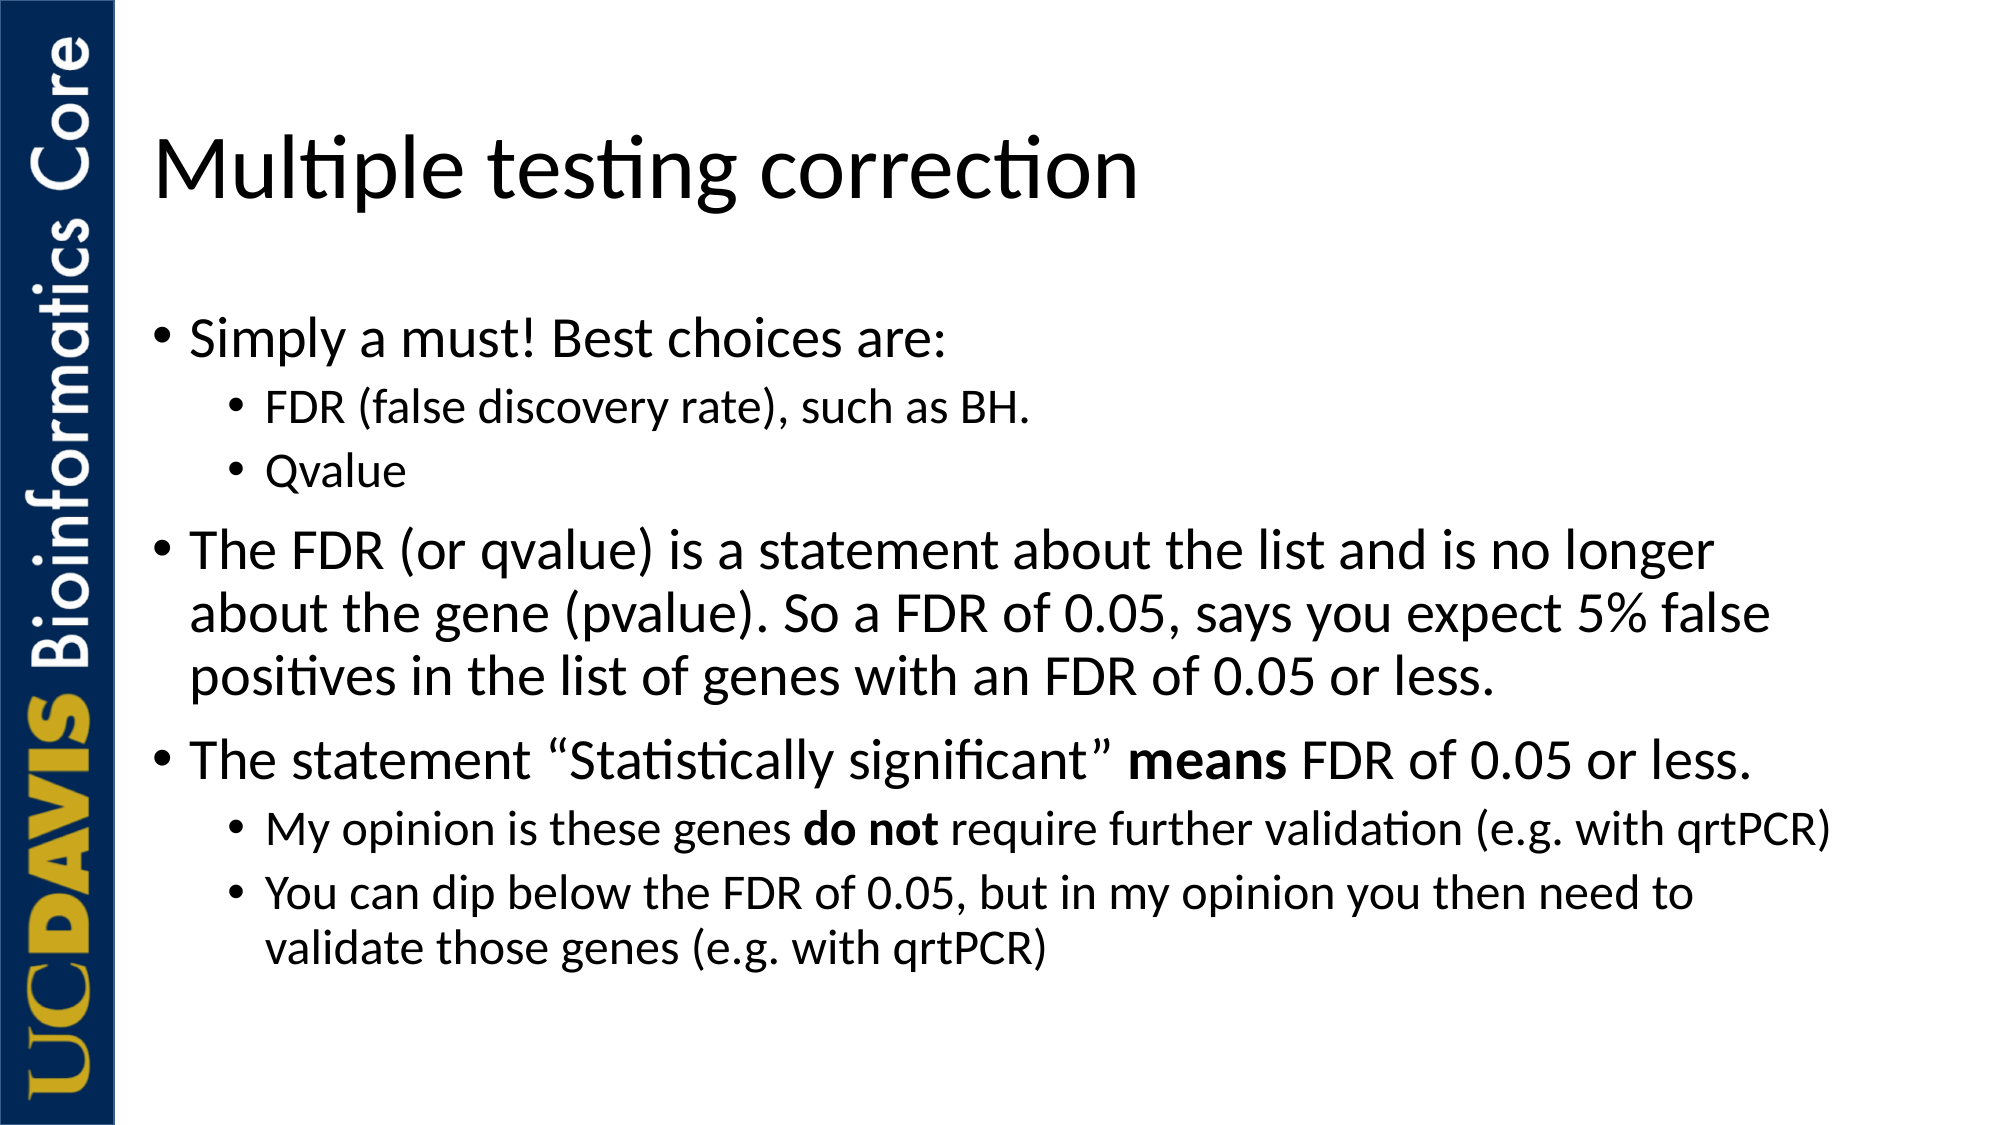

# Multiple testing correction
Simply a must! Best choices are:
FDR (false discovery rate), such as BH.
Qvalue
The FDR (or qvalue) is a statement about the list and is no longer about the gene (pvalue). So a FDR of 0.05, says you expect 5% false positives in the list of genes with an FDR of 0.05 or less.
The statement “Statistically significant” means FDR of 0.05 or less.
My opinion is these genes do not require further validation (e.g. with qrtPCR)
You can dip below the FDR of 0.05, but in my opinion you then need to validate those genes (e.g. with qrtPCR)